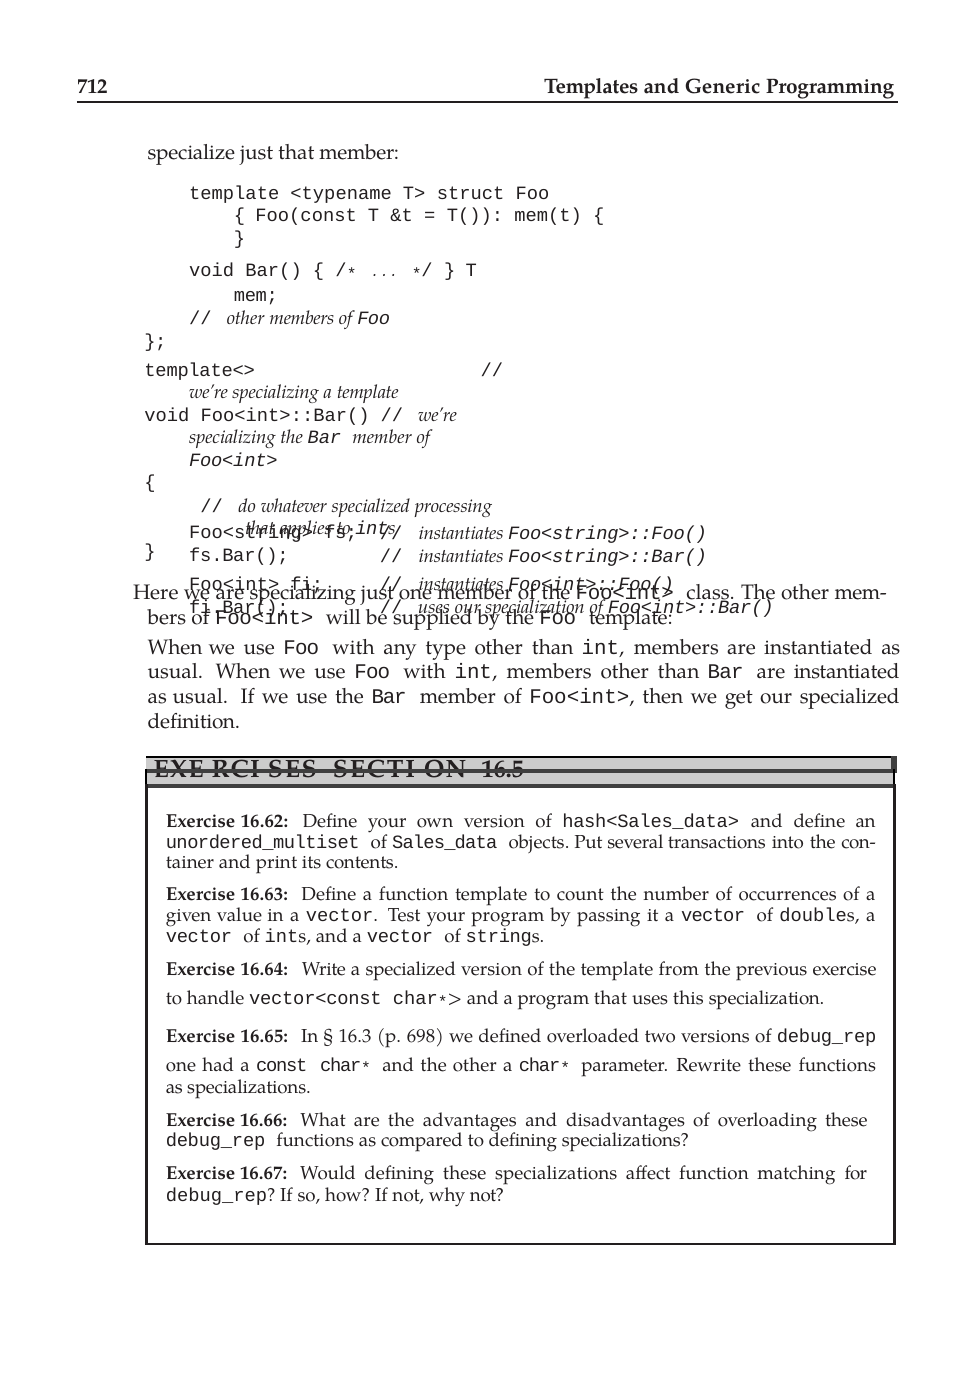

712
Templates and Generic Programming

specialize just that member:
template <typename T> struct Foo { Foo(const T &t = T()): mem(t) { }
void Bar() { /* . . .  */ } T mem;
// other members of Foo
};
template<>	// we’re specializing a template
void Foo<int>::Bar() // we’re specializing the Bar member of Foo<int>
{
// do whatever specialized processing that applies to ints
}

Here we are specializing just one member of the Foo<int> class. The other mem- bers of Foo<int> will be supplied by the Foo template:
// instantiates Foo<string>::Foo()
// instantiates Foo<string>::Bar()
// instantiates Foo<int>::Foo()
// uses our specialization of Foo<int>::Bar()
Foo<string> fs; fs.Bar();
Foo<int> fi; fi.Bar();
When we use Foo with any type other than int, members are instantiated as usual. When we use Foo with int, members other than Bar are instantiated as usual. If we use the Bar member of Foo<int>, then we get our specialized definition.
|  |
| --- |
| Exe rci ses Secti on 16.5 |
| Exercise 16.62: Define your own version of hash<Sales\_data> and define an unordered\_multiset of Sales\_data objects. Put several transactions into the con- tainer and print its contents. Exercise 16.63: Define a function template to count the number of occurrences of a given value in a vector. Test your program by passing it a vector of doubles, a vector of ints, and a vector of strings. Exercise 16.64: Write a specialized version of the template from the previous exercise to handle vector<const char\*> and a program that uses this specialization. Exercise 16.65: In § 16.3 (p. 698) we defined overloaded two versions of debug\_rep one had a const char\* and the other a char\* parameter. Rewrite these functions as specializations. Exercise 16.66: What are the advantages and disadvantages of overloading these debug\_rep functions as compared to defining specializations? Exercise 16.67: Would defining these specializations affect function matching for debug\_rep? If so, how? If not, why not? |